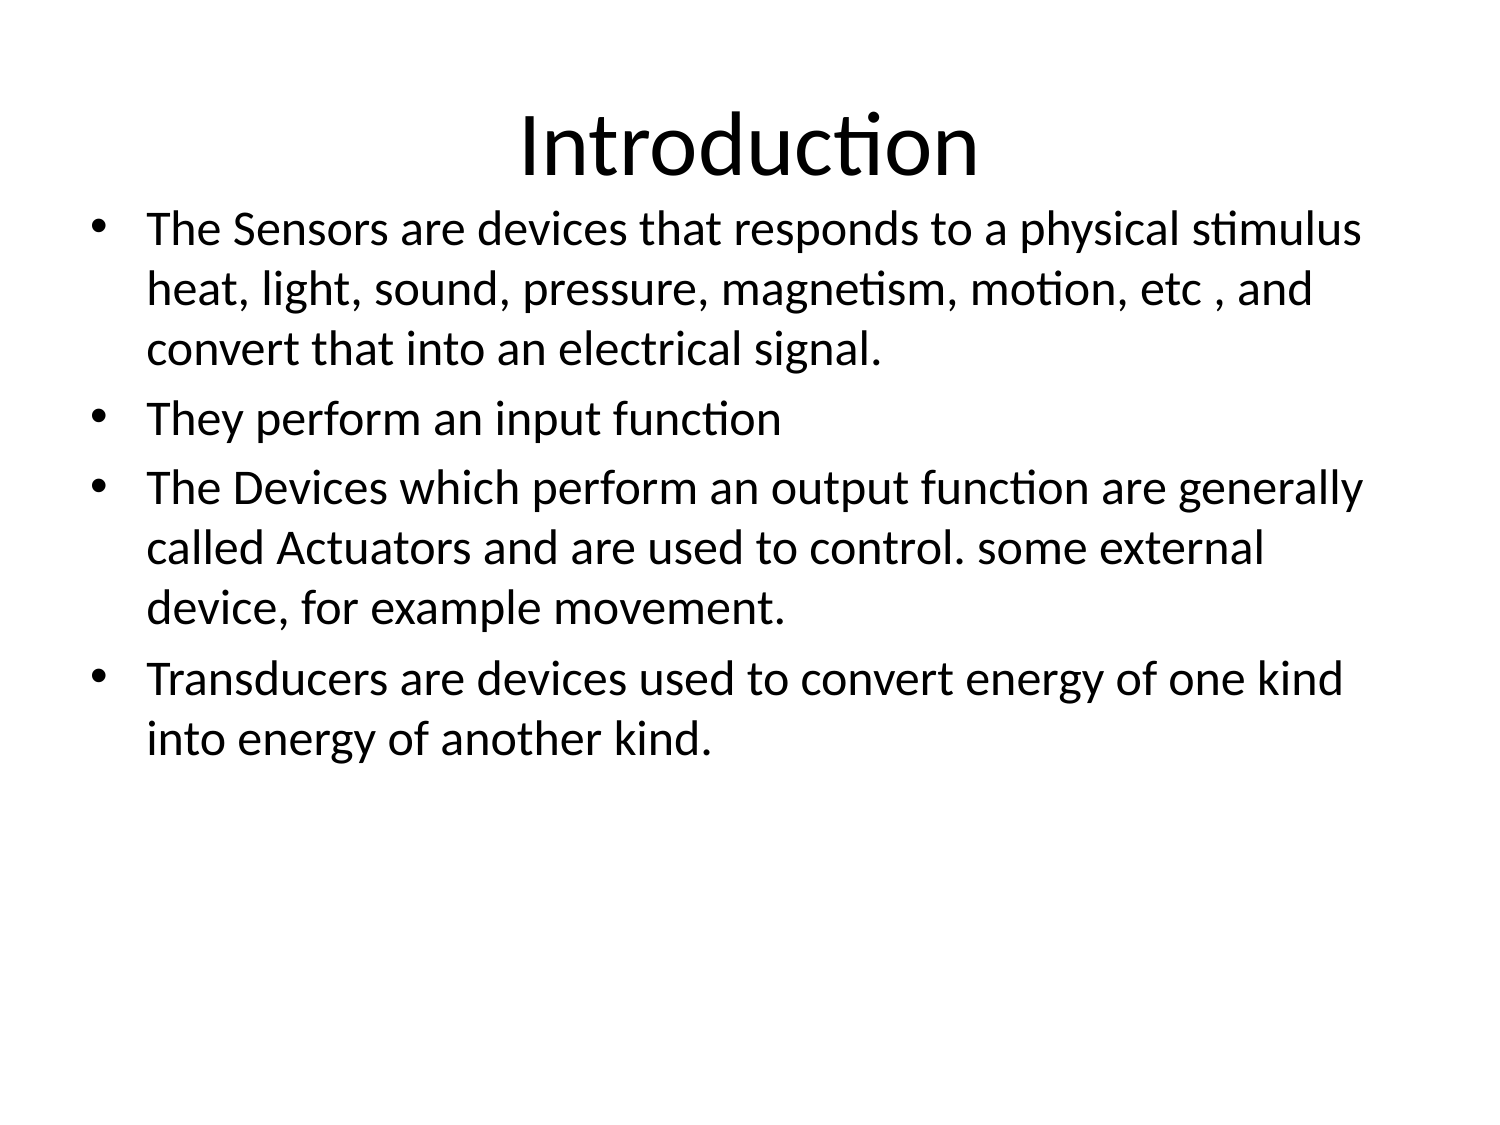

# Introduction
The Sensors are devices that responds to a physical stimulus heat, light, sound, pressure, magnetism, motion, etc , and convert that into an electrical signal.
They perform an input function
The Devices which perform an output function are generally called Actuators and are used to control. some external device, for example movement.
Transducers are devices used to convert energy of one kind into energy of another kind.